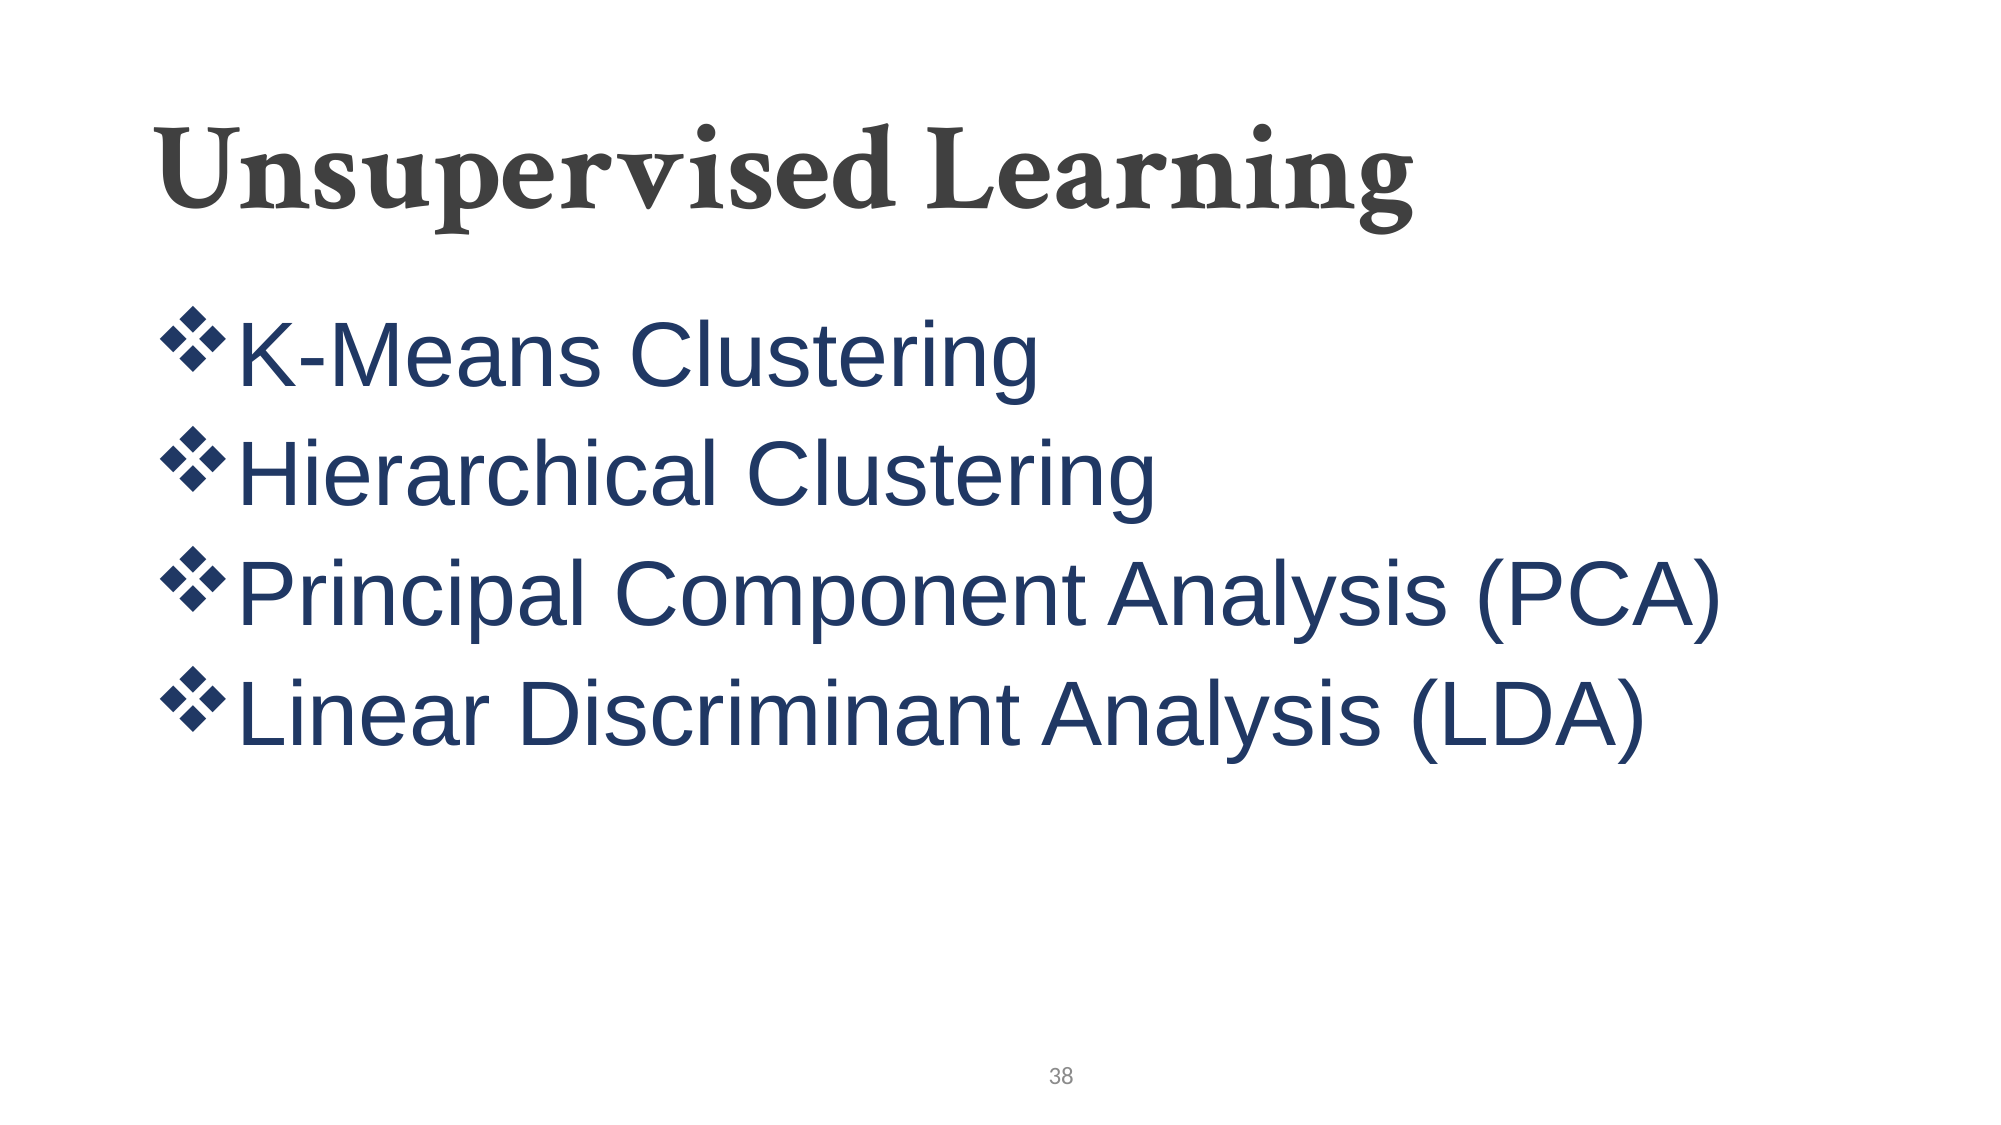

# Unsupervised Learning
K-Means Clustering
Hierarchical Clustering
Principal Component Analysis (PCA)
Linear Discriminant Analysis (LDA)
38